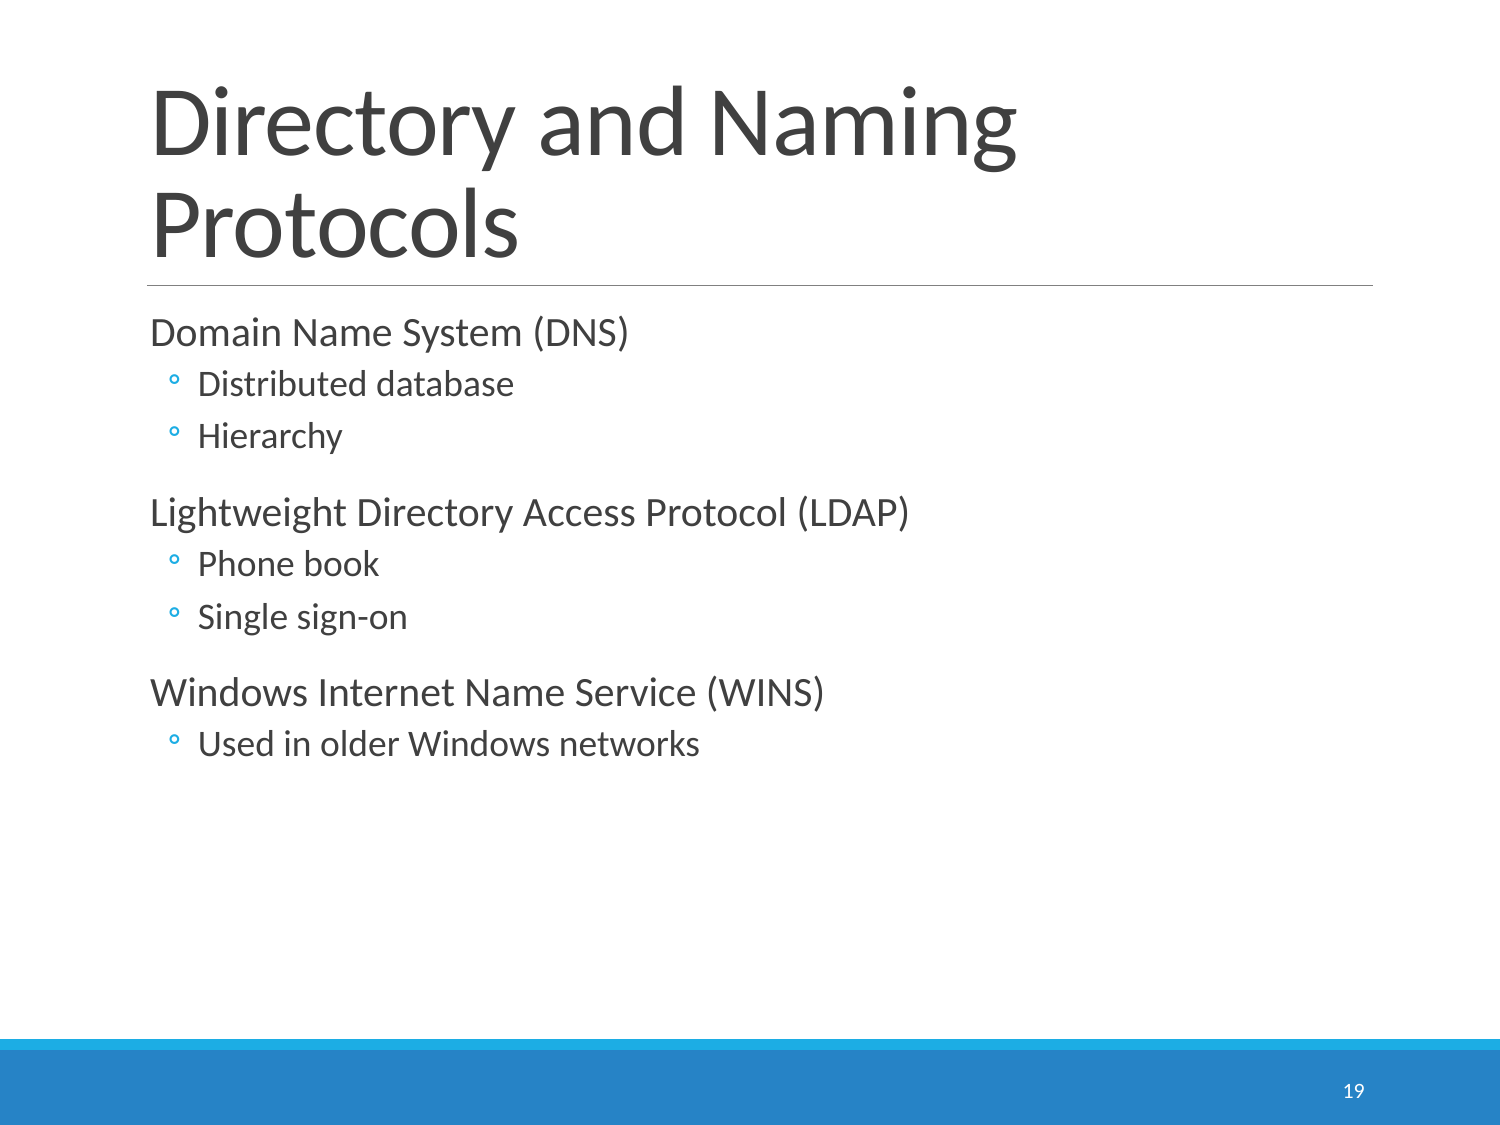

# Directory and Naming Protocols
Domain Name System (DNS)
Distributed database
Hierarchy
Lightweight Directory Access Protocol (LDAP)
Phone book
Single sign-on
Windows Internet Name Service (WINS)
Used in older Windows networks
19